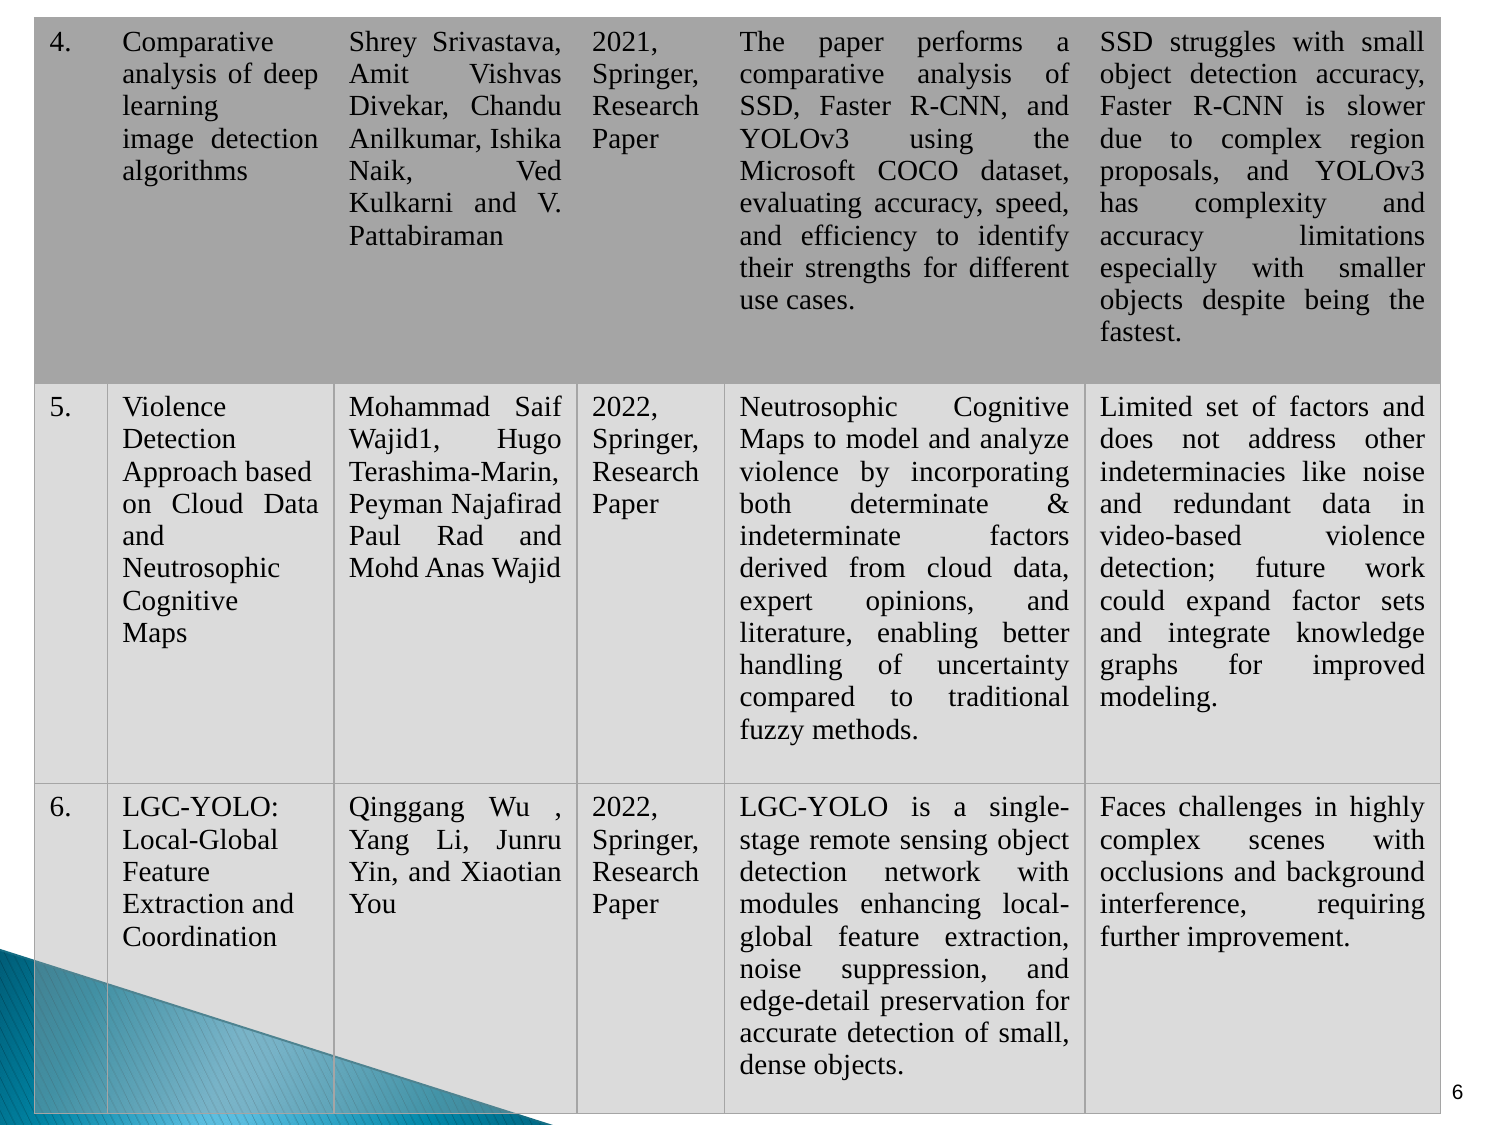

| 4. | Comparative analysis of deep learning image detection algorithms | Shrey Srivastava, Amit Vishvas Divekar, Chandu Anilkumar, Ishika Naik, Ved Kulkarni and V. Pattabiraman | 2021, Springer, Research Paper | The paper performs a comparative analysis of SSD, Faster R-CNN, and YOLOv3 using the Microsoft COCO dataset, evaluating accuracy, speed, and efficiency to identify their strengths for different use cases. | SSD struggles with small object detection accuracy, Faster R-CNN is slower due to complex region proposals, and YOLOv3 has complexity and accuracy limitations especially with smaller objects despite being the fastest. |
| --- | --- | --- | --- | --- | --- |
| 5. | Violence Detection Approach based on Cloud Data and Neutrosophic Cognitive Maps | Mohammad Saif Wajid1, Hugo Terashima‑Marin, Peyman Najafirad Paul Rad and Mohd Anas Wajid | 2022, Springer, Research Paper | Neutrosophic Cognitive Maps to model and analyze violence by incorporating both determinate & indeterminate factors derived from cloud data, expert opinions, and literature, enabling better handling of uncertainty compared to traditional fuzzy methods. | Limited set of factors and does not address other indeterminacies like noise and redundant data in video-based violence detection; future work could expand factor sets and integrate knowledge graphs for improved modeling. |
| 6. | LGC-YOLO: Local-Global Feature Extraction and Coordination | Qinggang Wu , Yang Li, Junru Yin, and Xiaotian You | 2022, Springer, Research Paper | LGC-YOLO is a single-stage remote sensing object detection network with modules enhancing local-global feature extraction, noise suppression, and edge-detail preservation for accurate detection of small, dense objects. | Faces challenges in highly complex scenes with occlusions and background interference, requiring further improvement. |
6